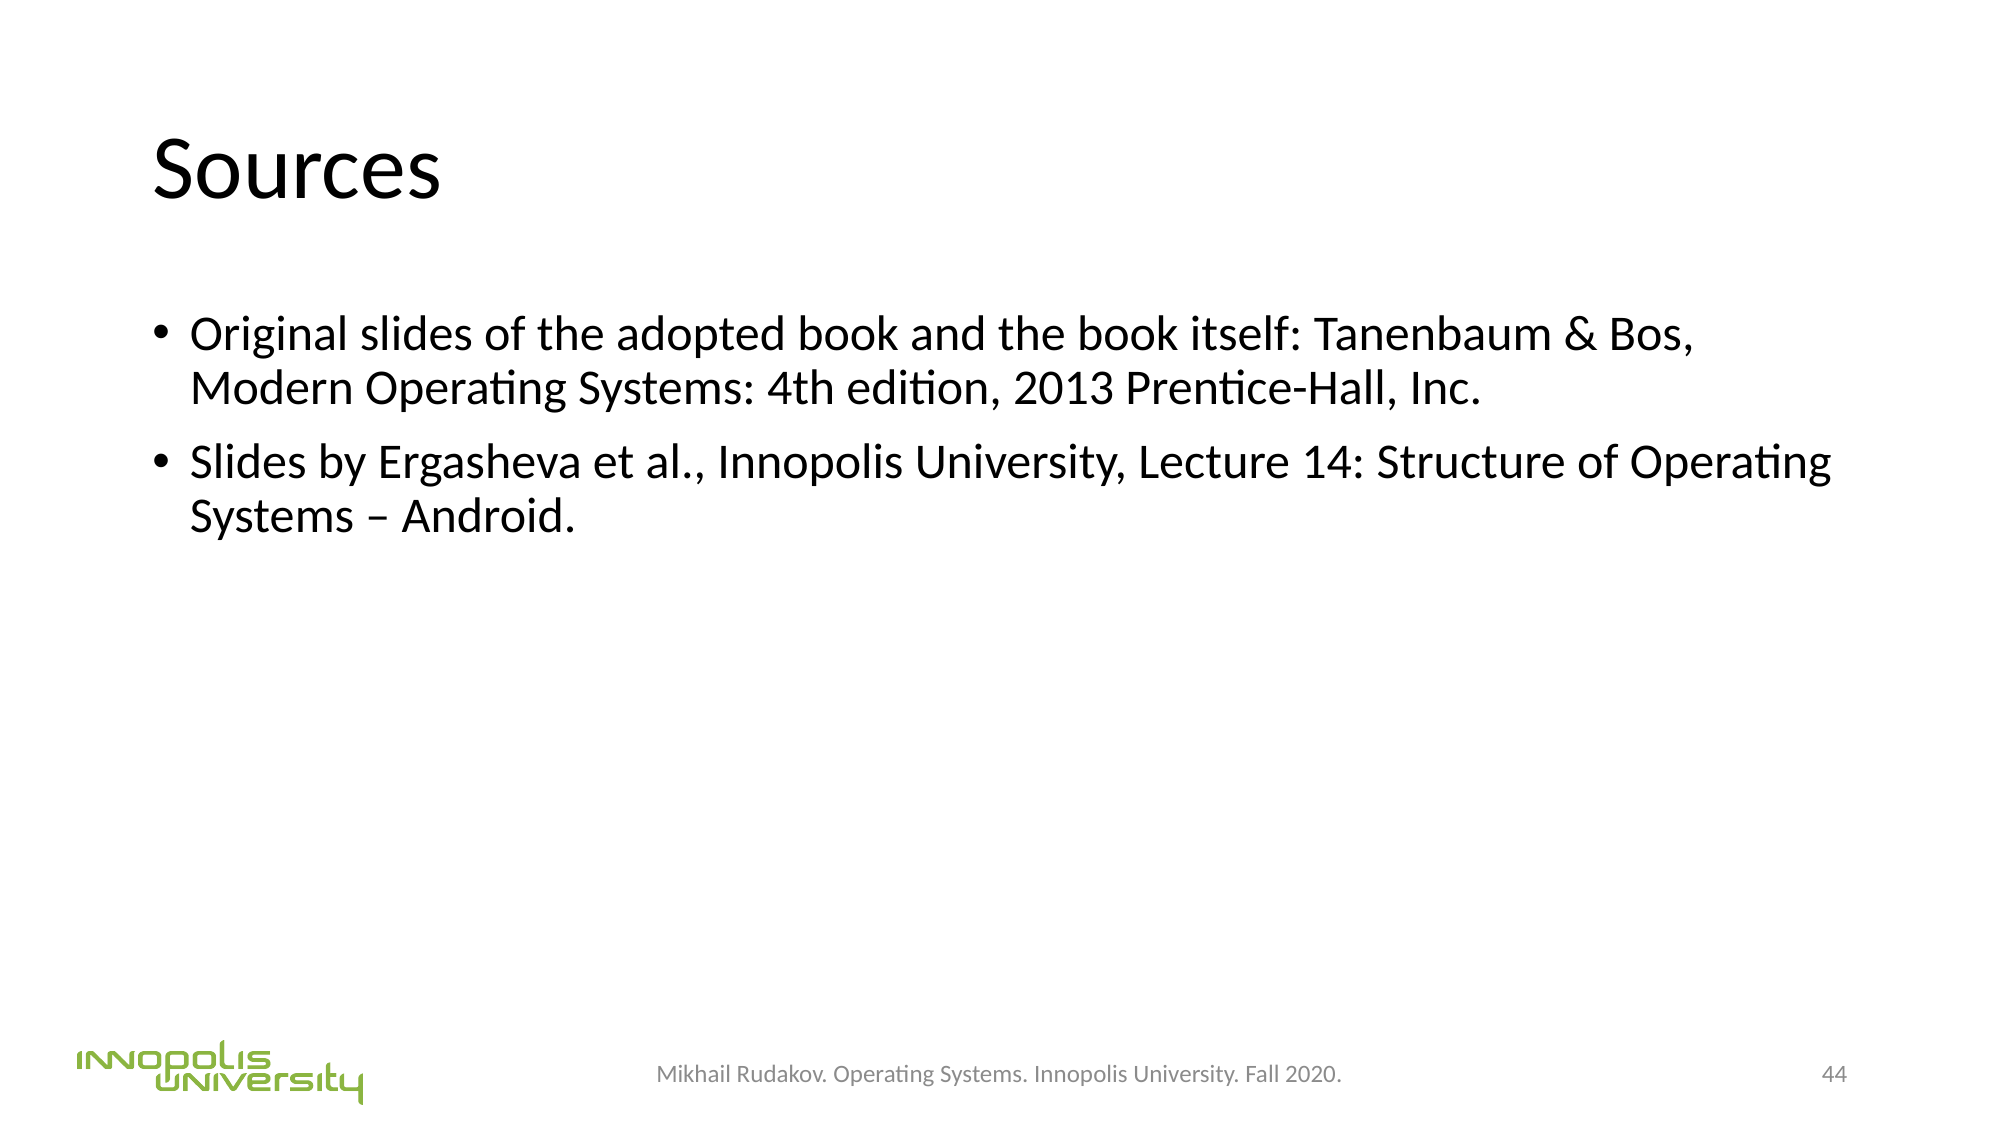

# Sources
Original slides of the adopted book and the book itself: Tanenbaum & Bos, Modern Operating Systems: 4th edition, 2013 Prentice-Hall, Inc.
Slides by Ergasheva et al., Innopolis University, Lecture 14: Structure of Operating Systems – Android.
Mikhail Rudakov. Operating Systems. Innopolis University. Fall 2020.
44